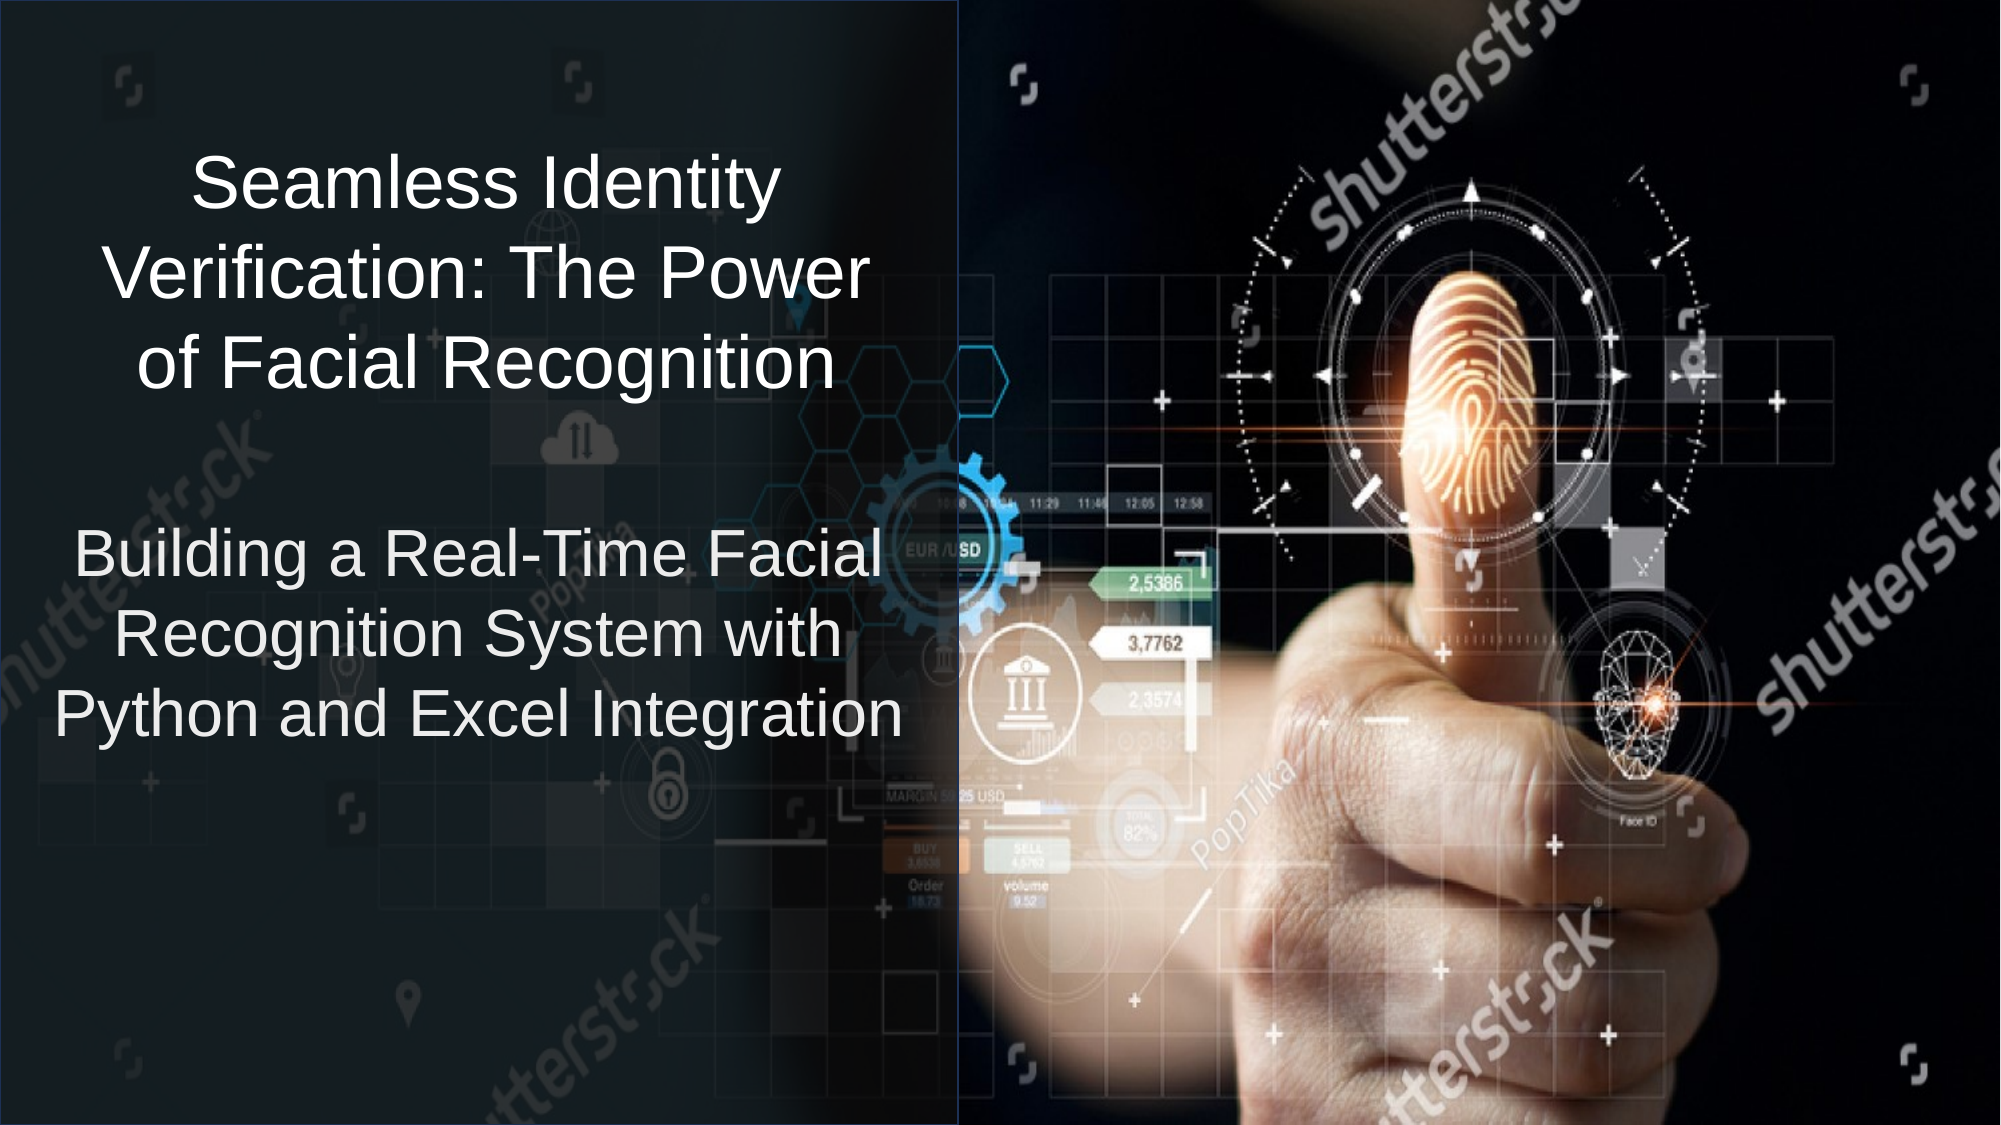

Building a Real-Time Facial Recognition System with Python and Excel Integration
Seamless Identity Verification: The Power of Facial Recognition